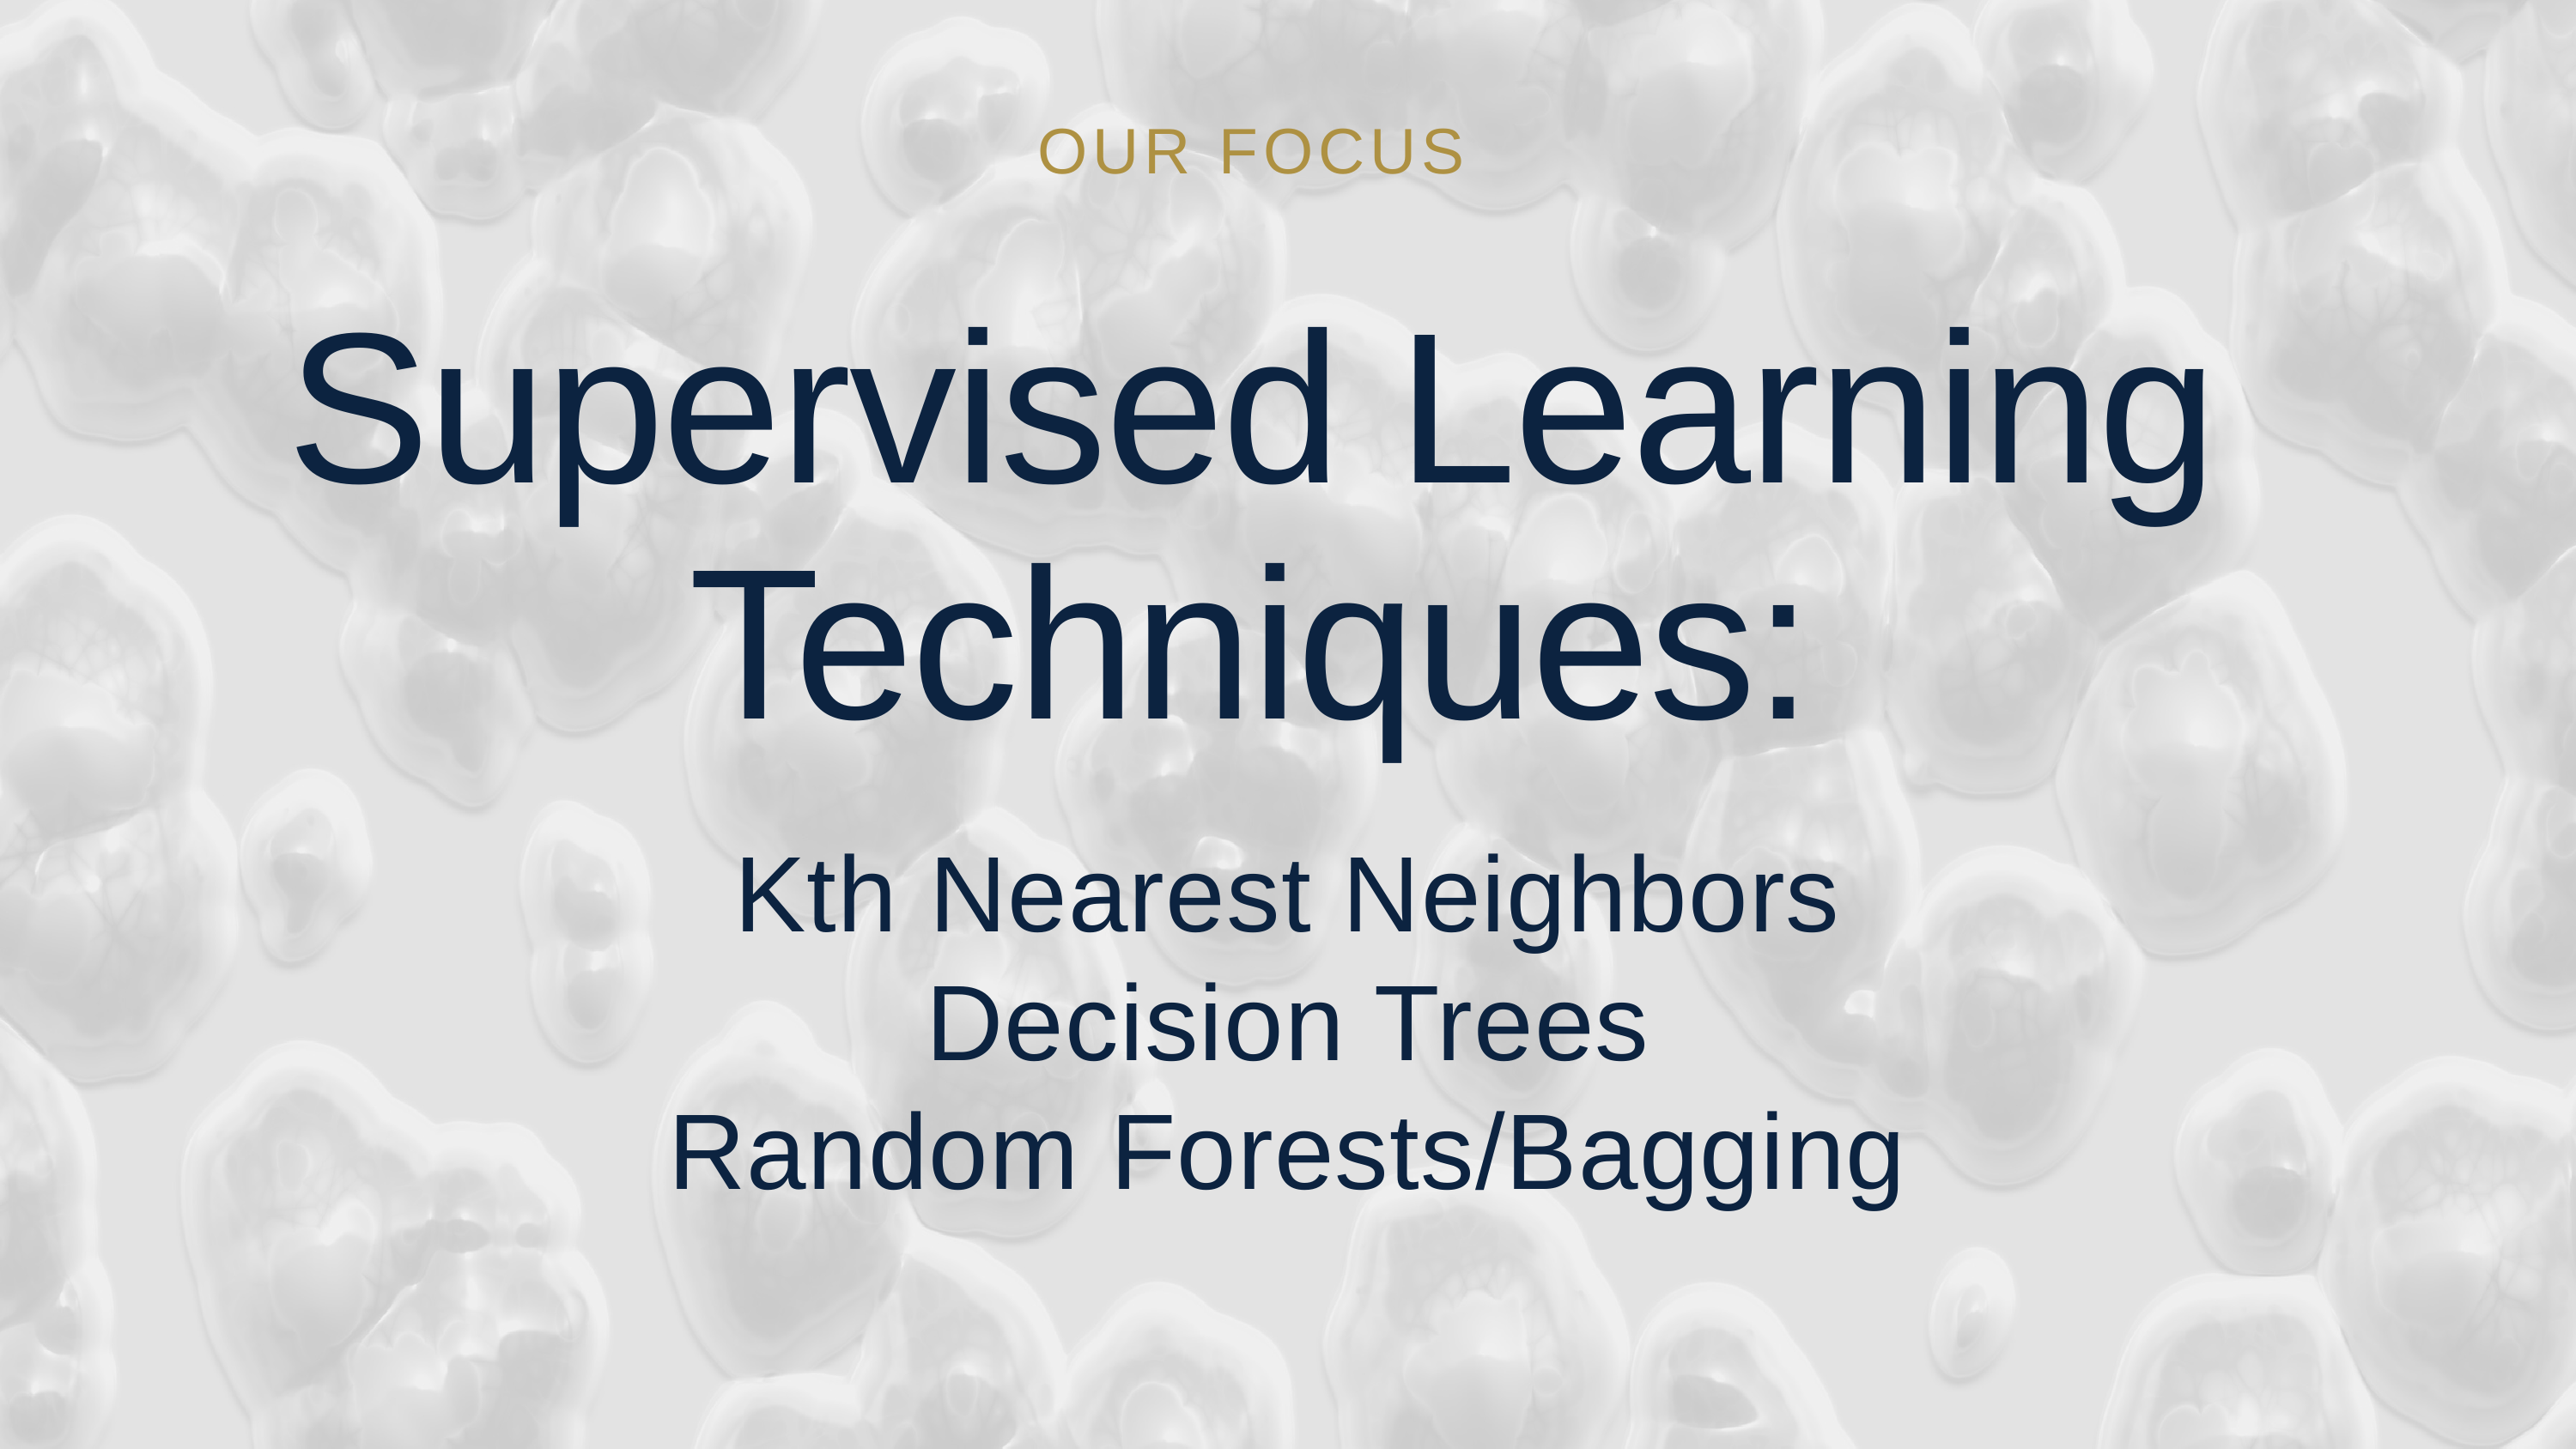

OUR FOCUS
Supervised Learning Techniques:
Kth Nearest Neighbors
Decision Trees
Random Forests/Bagging